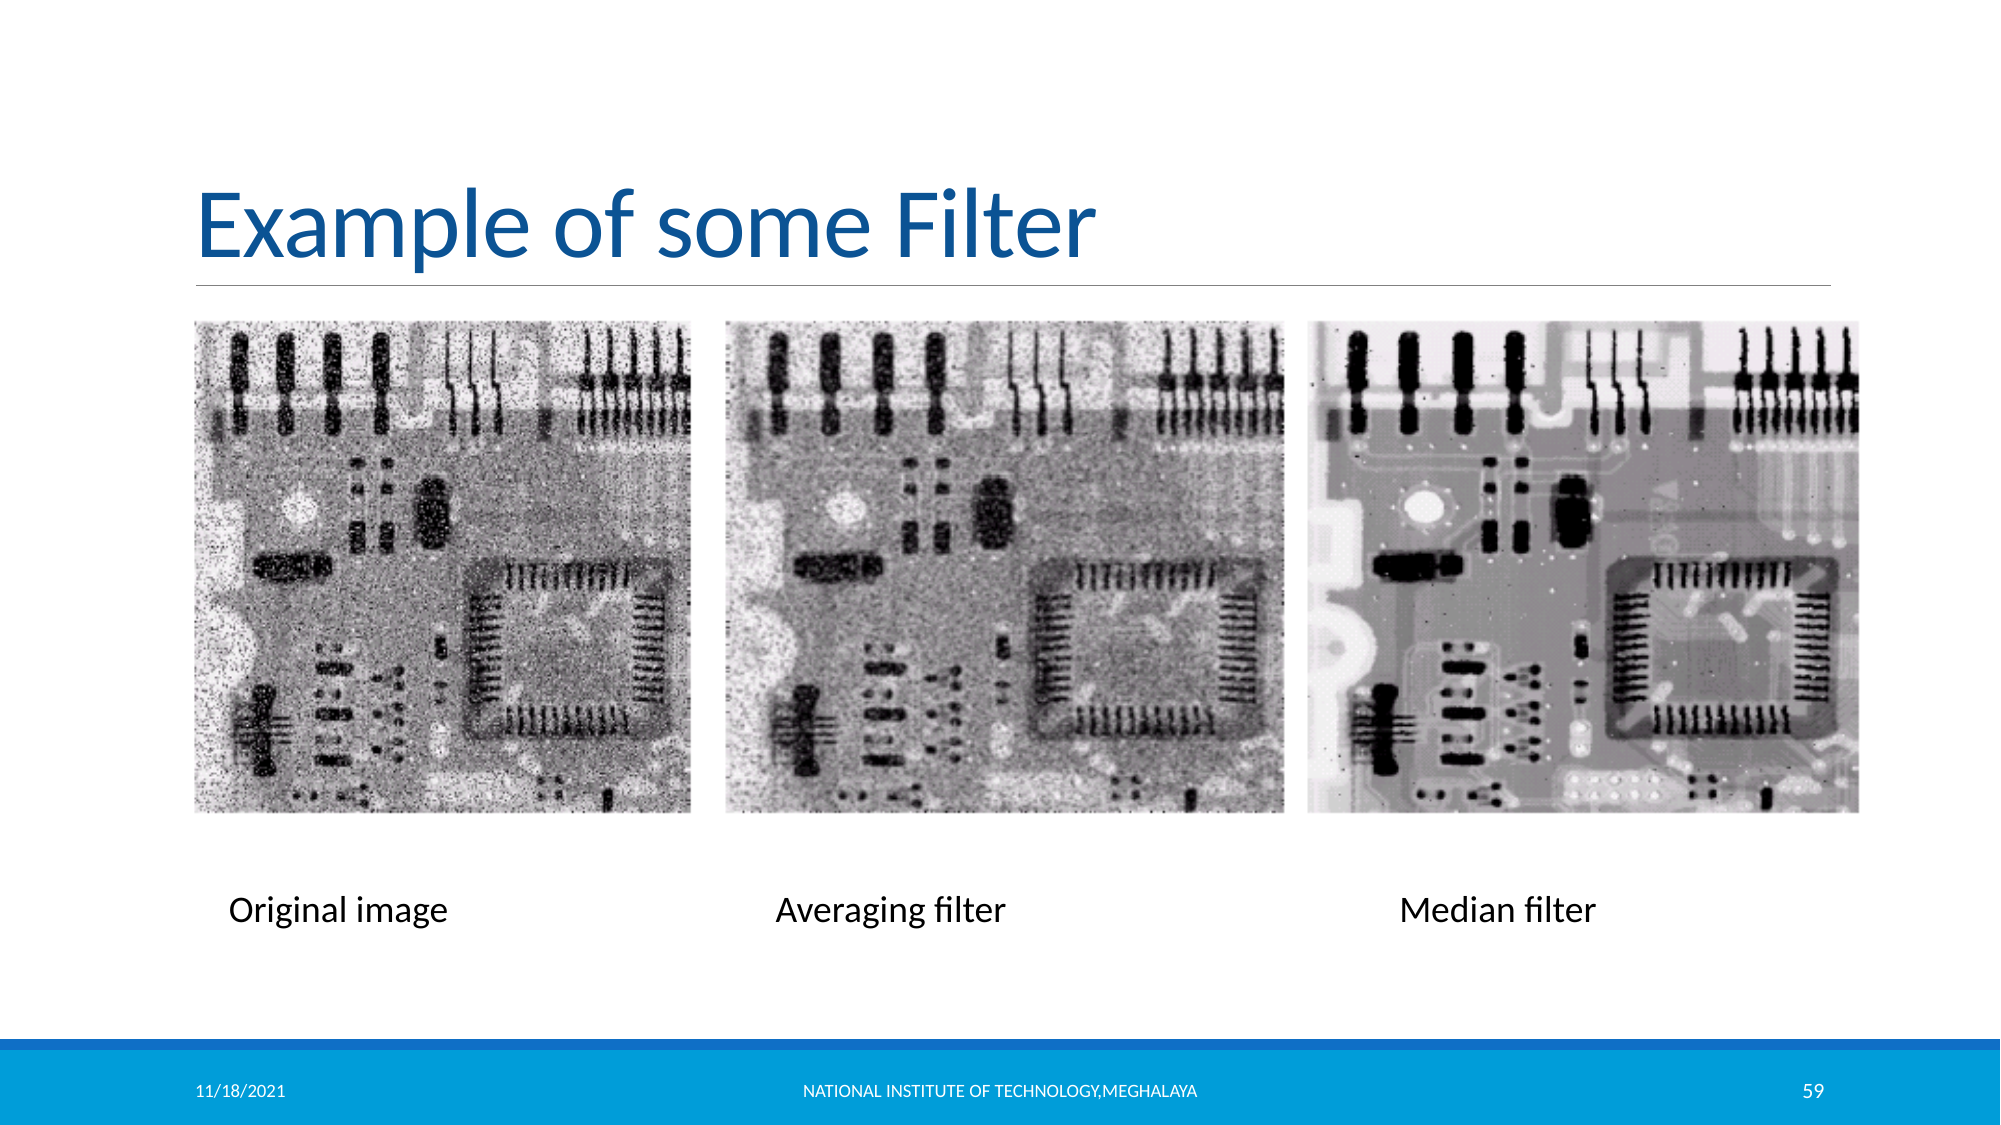

# Example of some Filter

Original image
Averaging filter
Median filter
11/18/2021
National Institute of Technology,Meghalaya
59